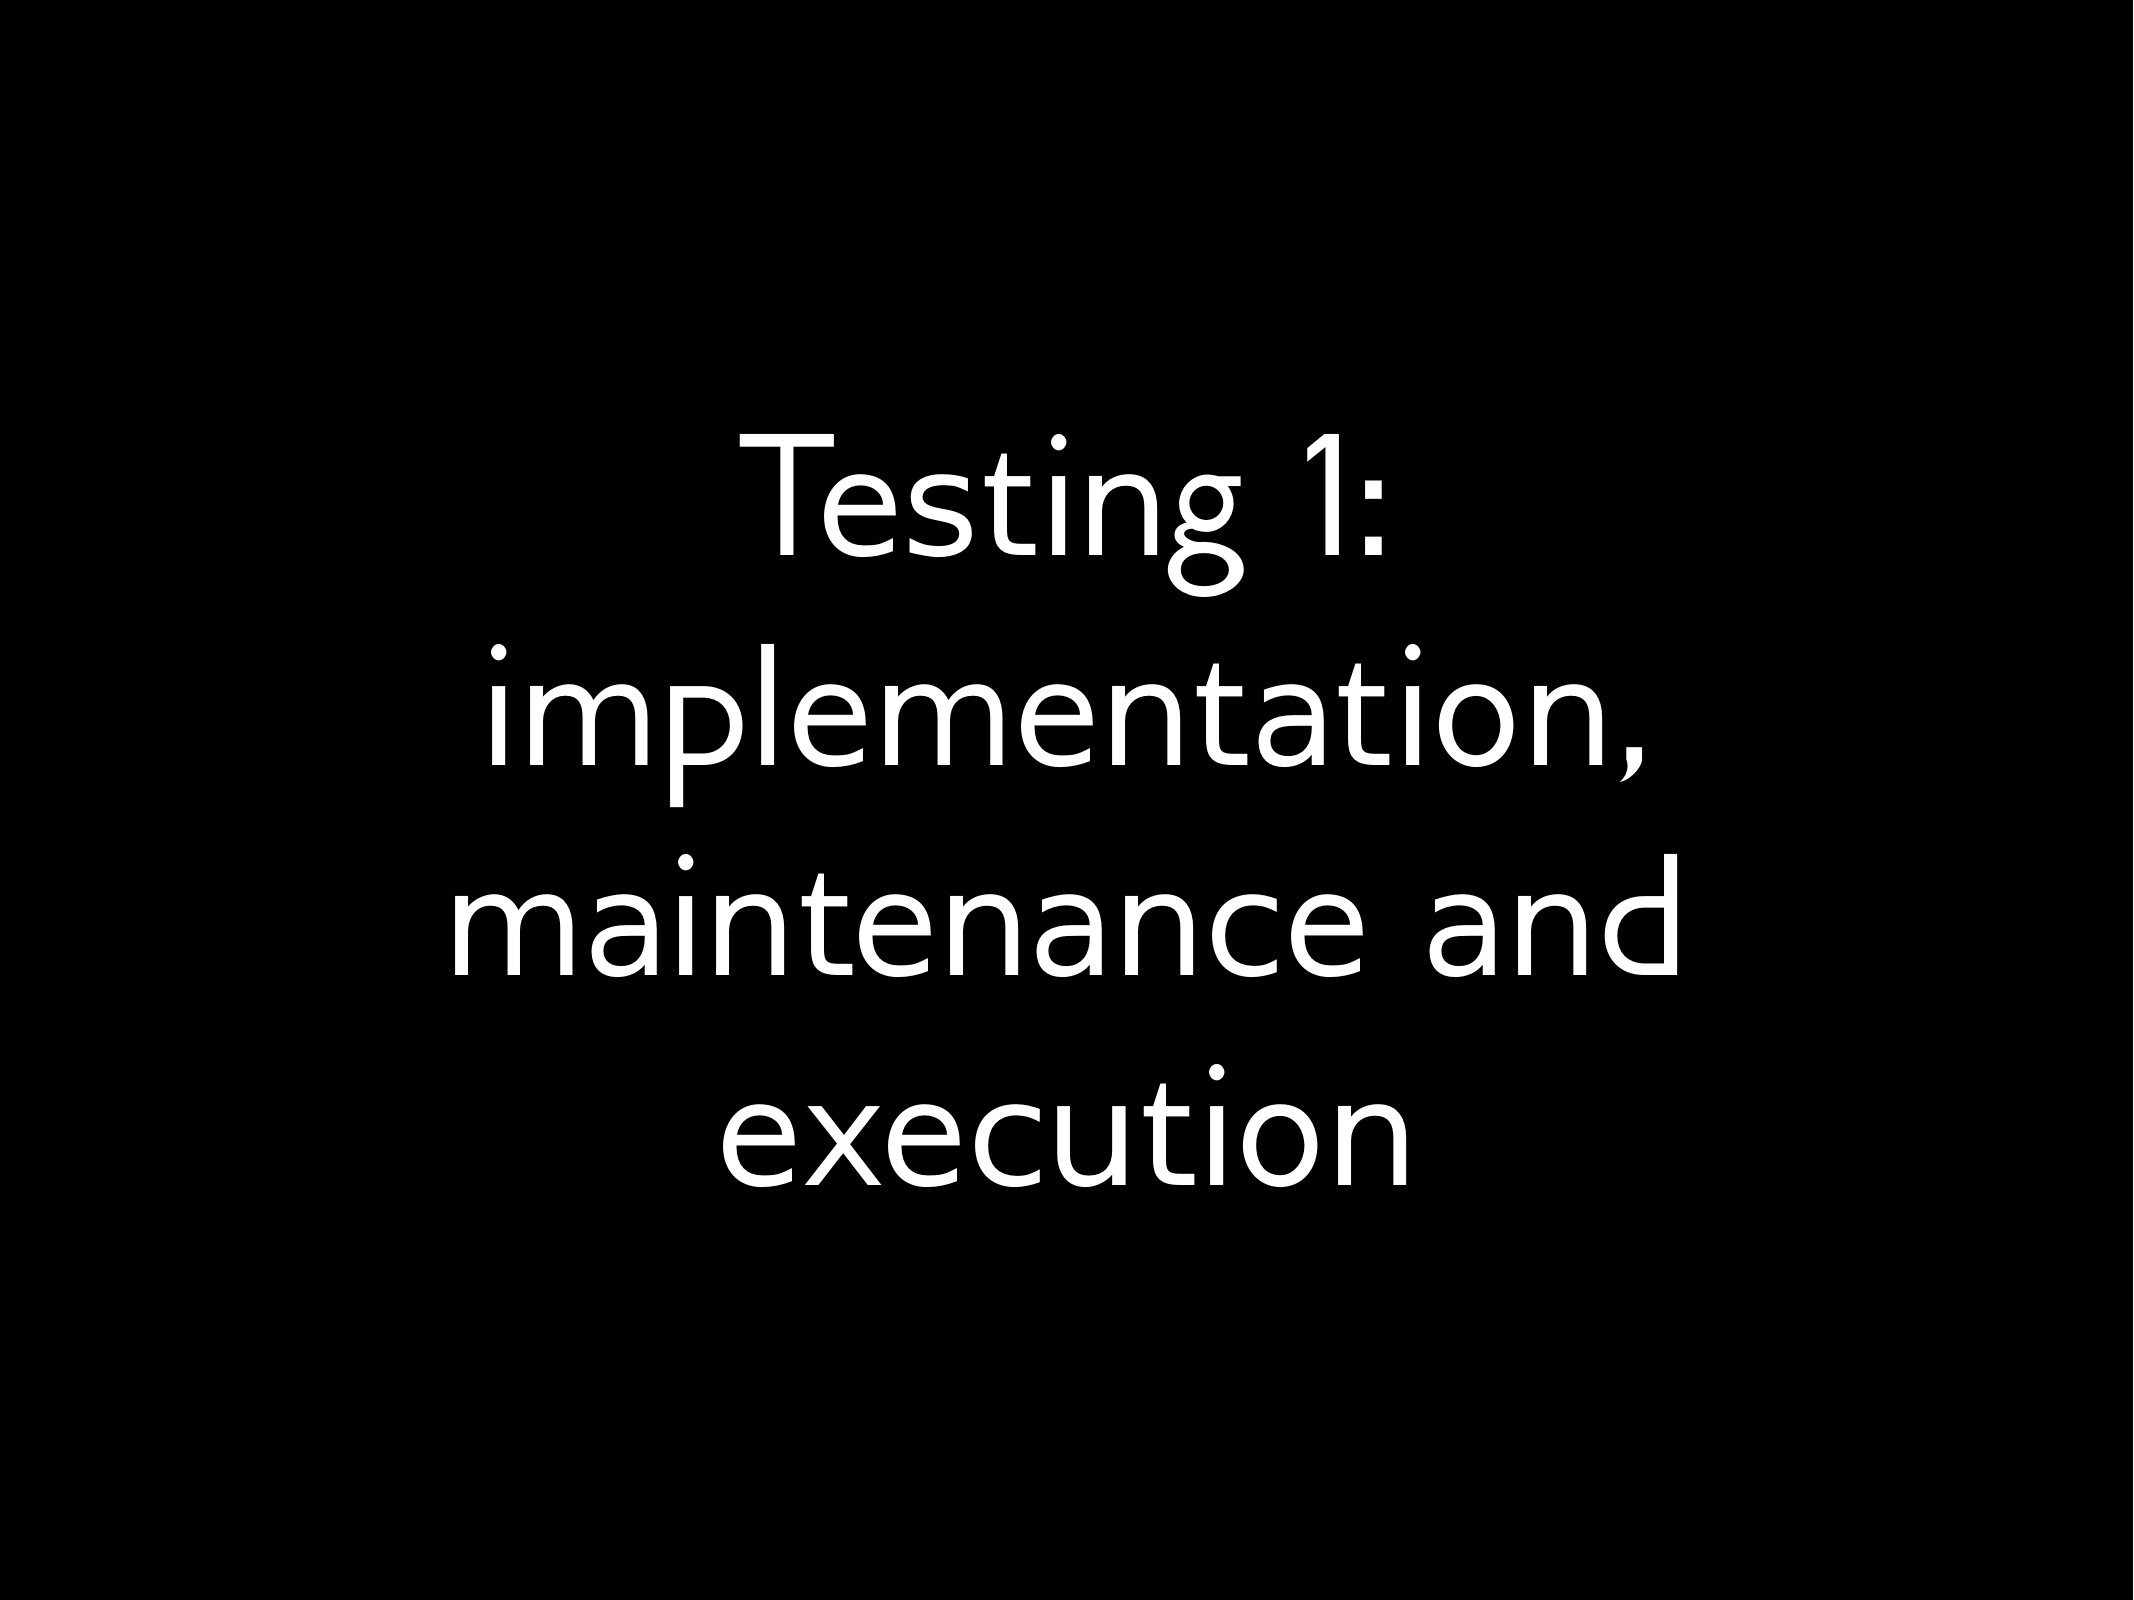

# Testing 1: implementation, maintenance and execution